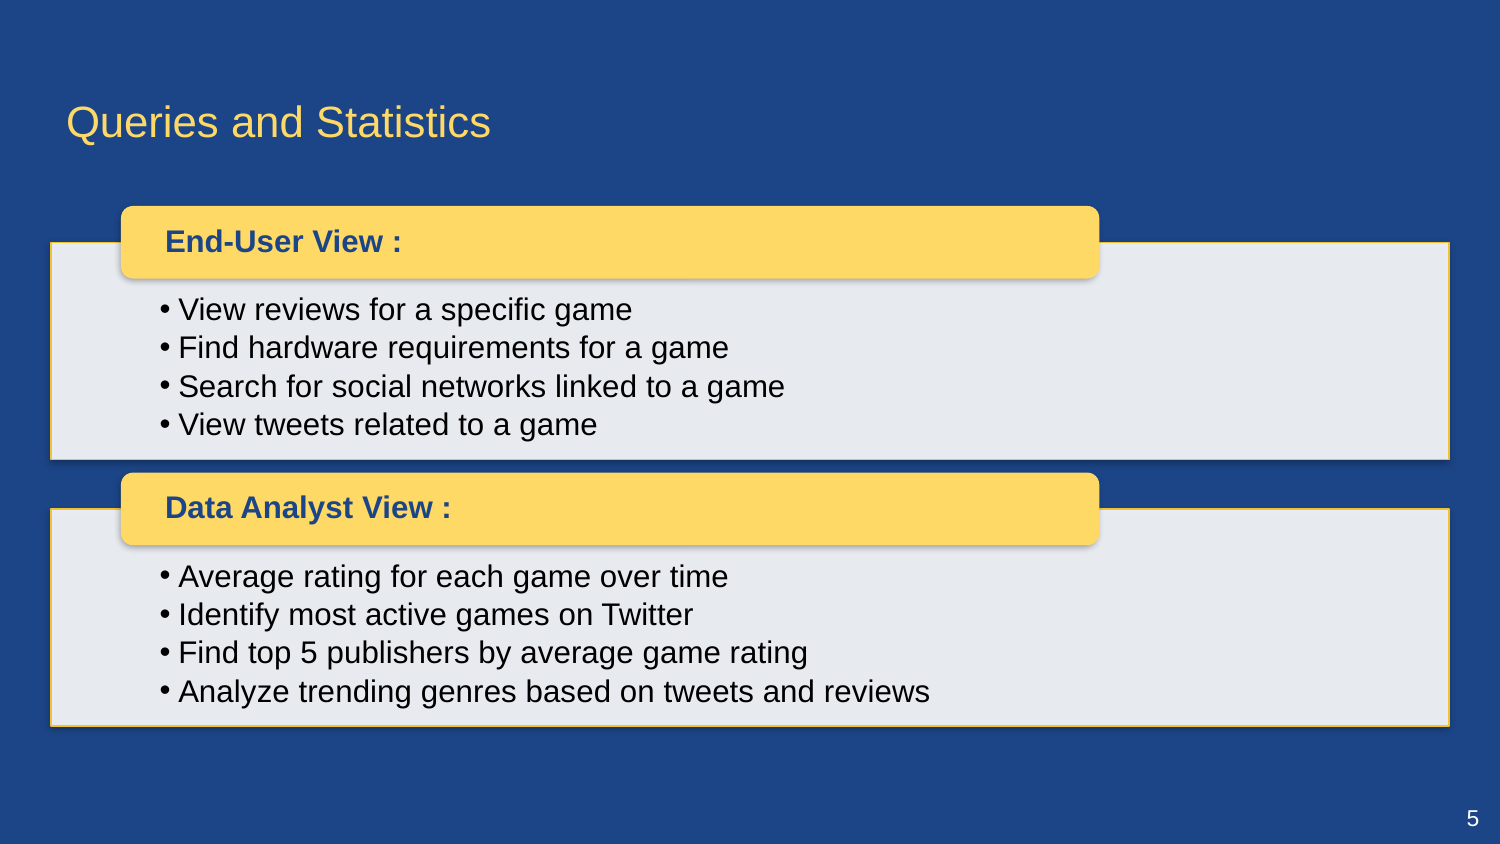

# Queries and Statistics
View reviews for a specific game
Find hardware requirements for a game
Search for social networks linked to a game
View tweets related to a game
End-User View :
Average rating for each game over time
Identify most active games on Twitter
Find top 5 publishers by average game rating
Analyze trending genres based on tweets and reviews
Data Analyst View :
5